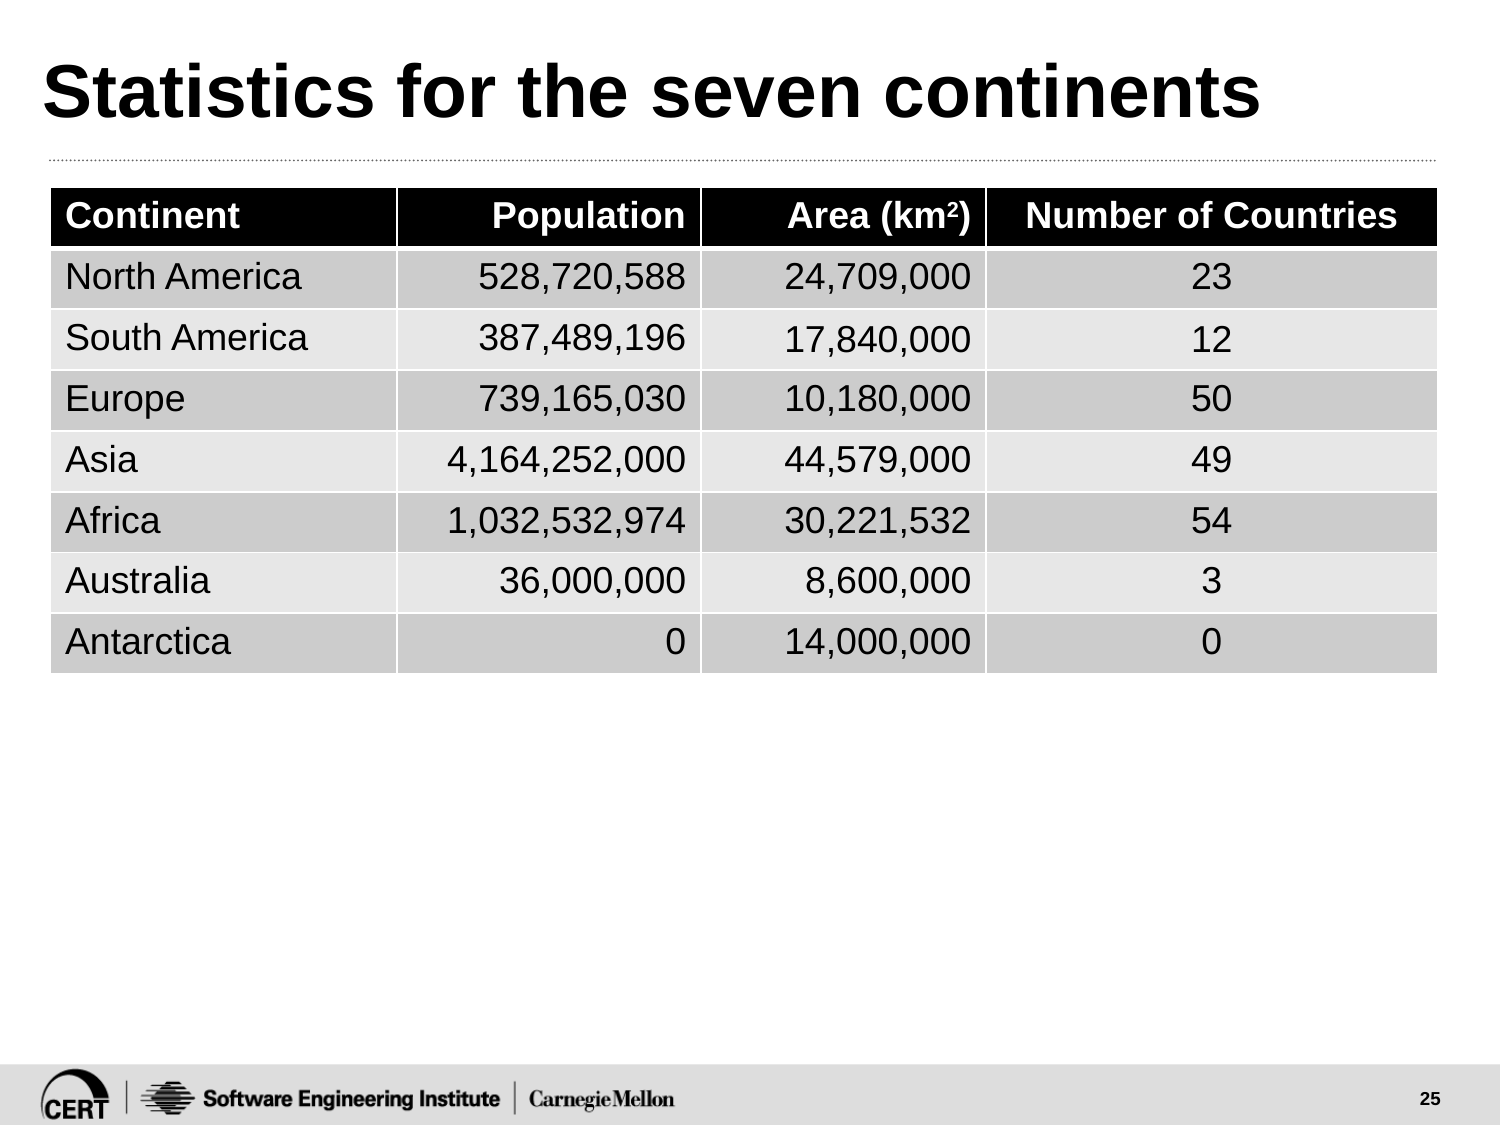

# Statistics for the seven continents
| Continent | Population | Area (km2) | Number of Countries |
| --- | --- | --- | --- |
| North America | 528,720,588 | 24,709,000 | 23 |
| South America | 387,489,196 | 17,840,000 | 12 |
| Europe | 739,165,030 | 10,180,000 | 50 |
| Asia | 4,164,252,000 | 44,579,000 | 49 |
| Africa | 1,032,532,974 | 30,221,532 | 54 |
| Australia | 36,000,000 | 8,600,000 | 3 |
| Antarctica | 0 | 14,000,000 | 0 |